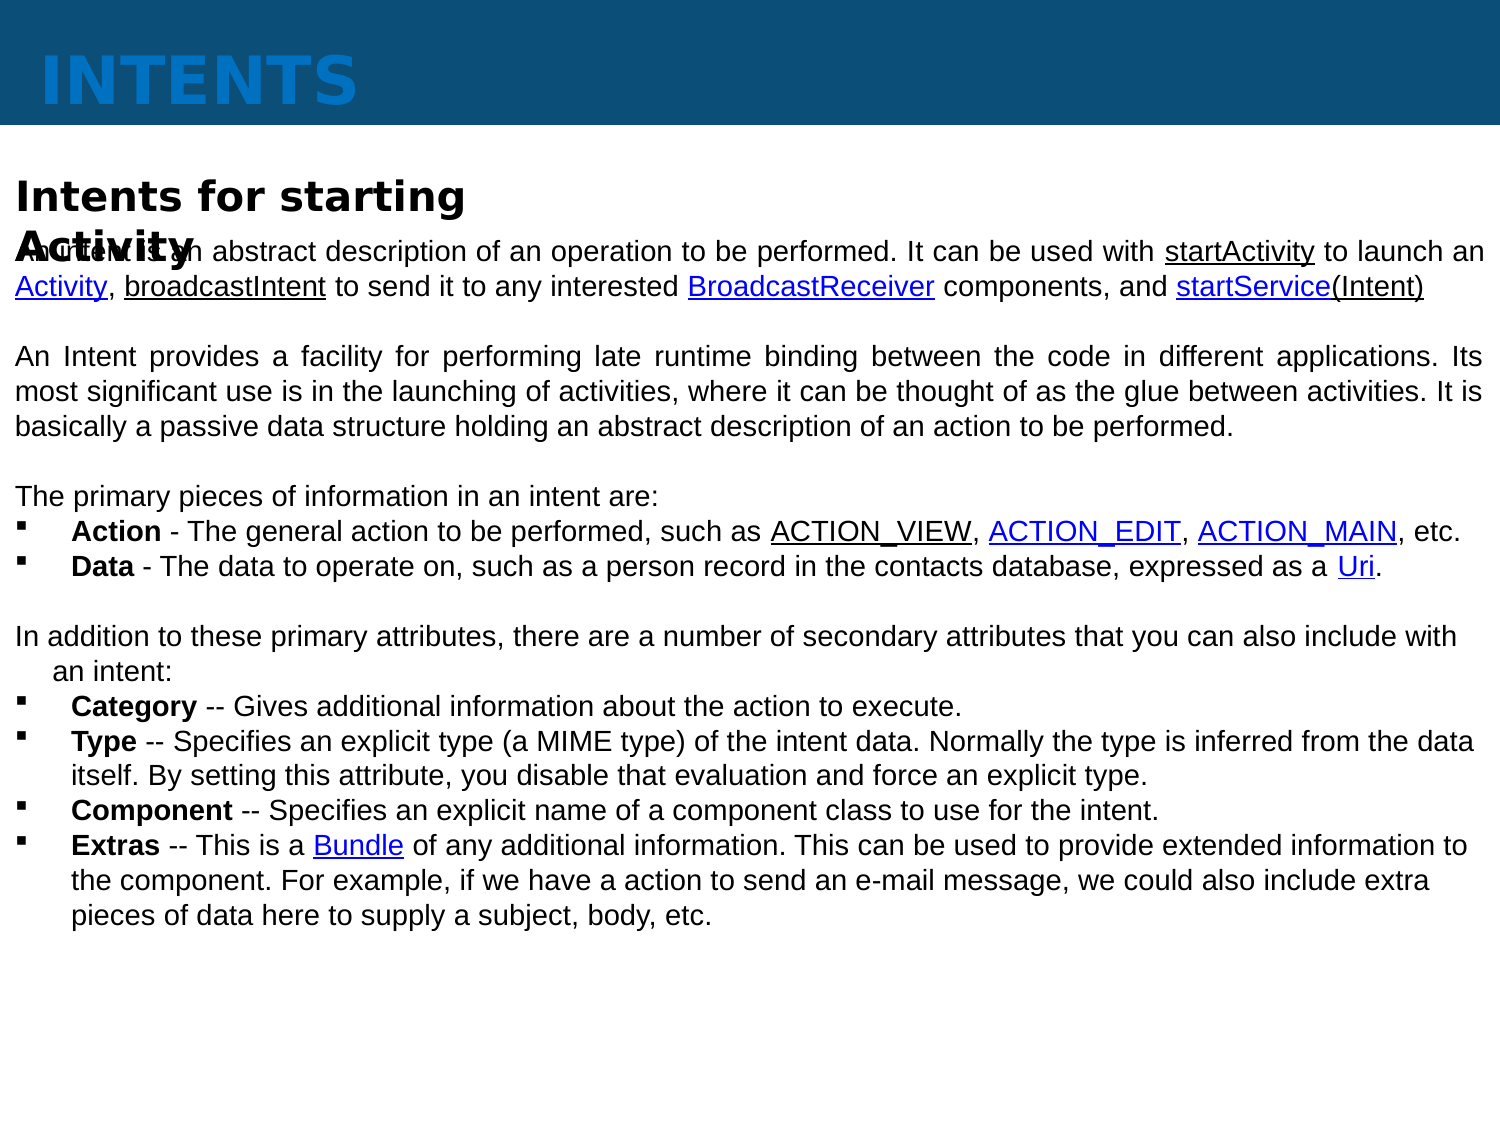

# INTENTS

Intents for starting Activity

An intent is an abstract description of an operation to be performed. It can be used with startActivity to launch an Activity, broadcastIntent to send it to any interested BroadcastReceiver components, and startService(Intent)

An Intent provides a facility for performing late runtime binding between the code in different applications. Its most significant use is in the launching of activities, where it can be thought of as the glue between activities. It is basically a passive data structure holding an abstract description of an action to be performed.

The primary pieces of information in an intent are:
Action - The general action to be performed, such as ACTION_VIEW, ACTION_EDIT, ACTION_MAIN, etc.
Data - The data to operate on, such as a person record in the contacts database, expressed as a Uri.

In addition to these primary attributes, there are a number of secondary attributes that you can also include with an intent:
Category -- Gives additional information about the action to execute.
Type -- Specifies an explicit type (a MIME type) of the intent data. Normally the type is inferred from the data itself. By setting this attribute, you disable that evaluation and force an explicit type.
Component -- Specifies an explicit name of a component class to use for the intent.
Extras -- This is a Bundle of any additional information. This can be used to provide extended information to the component. For example, if we have a action to send an e-mail message, we could also include extra pieces of data here to supply a subject, body, etc.